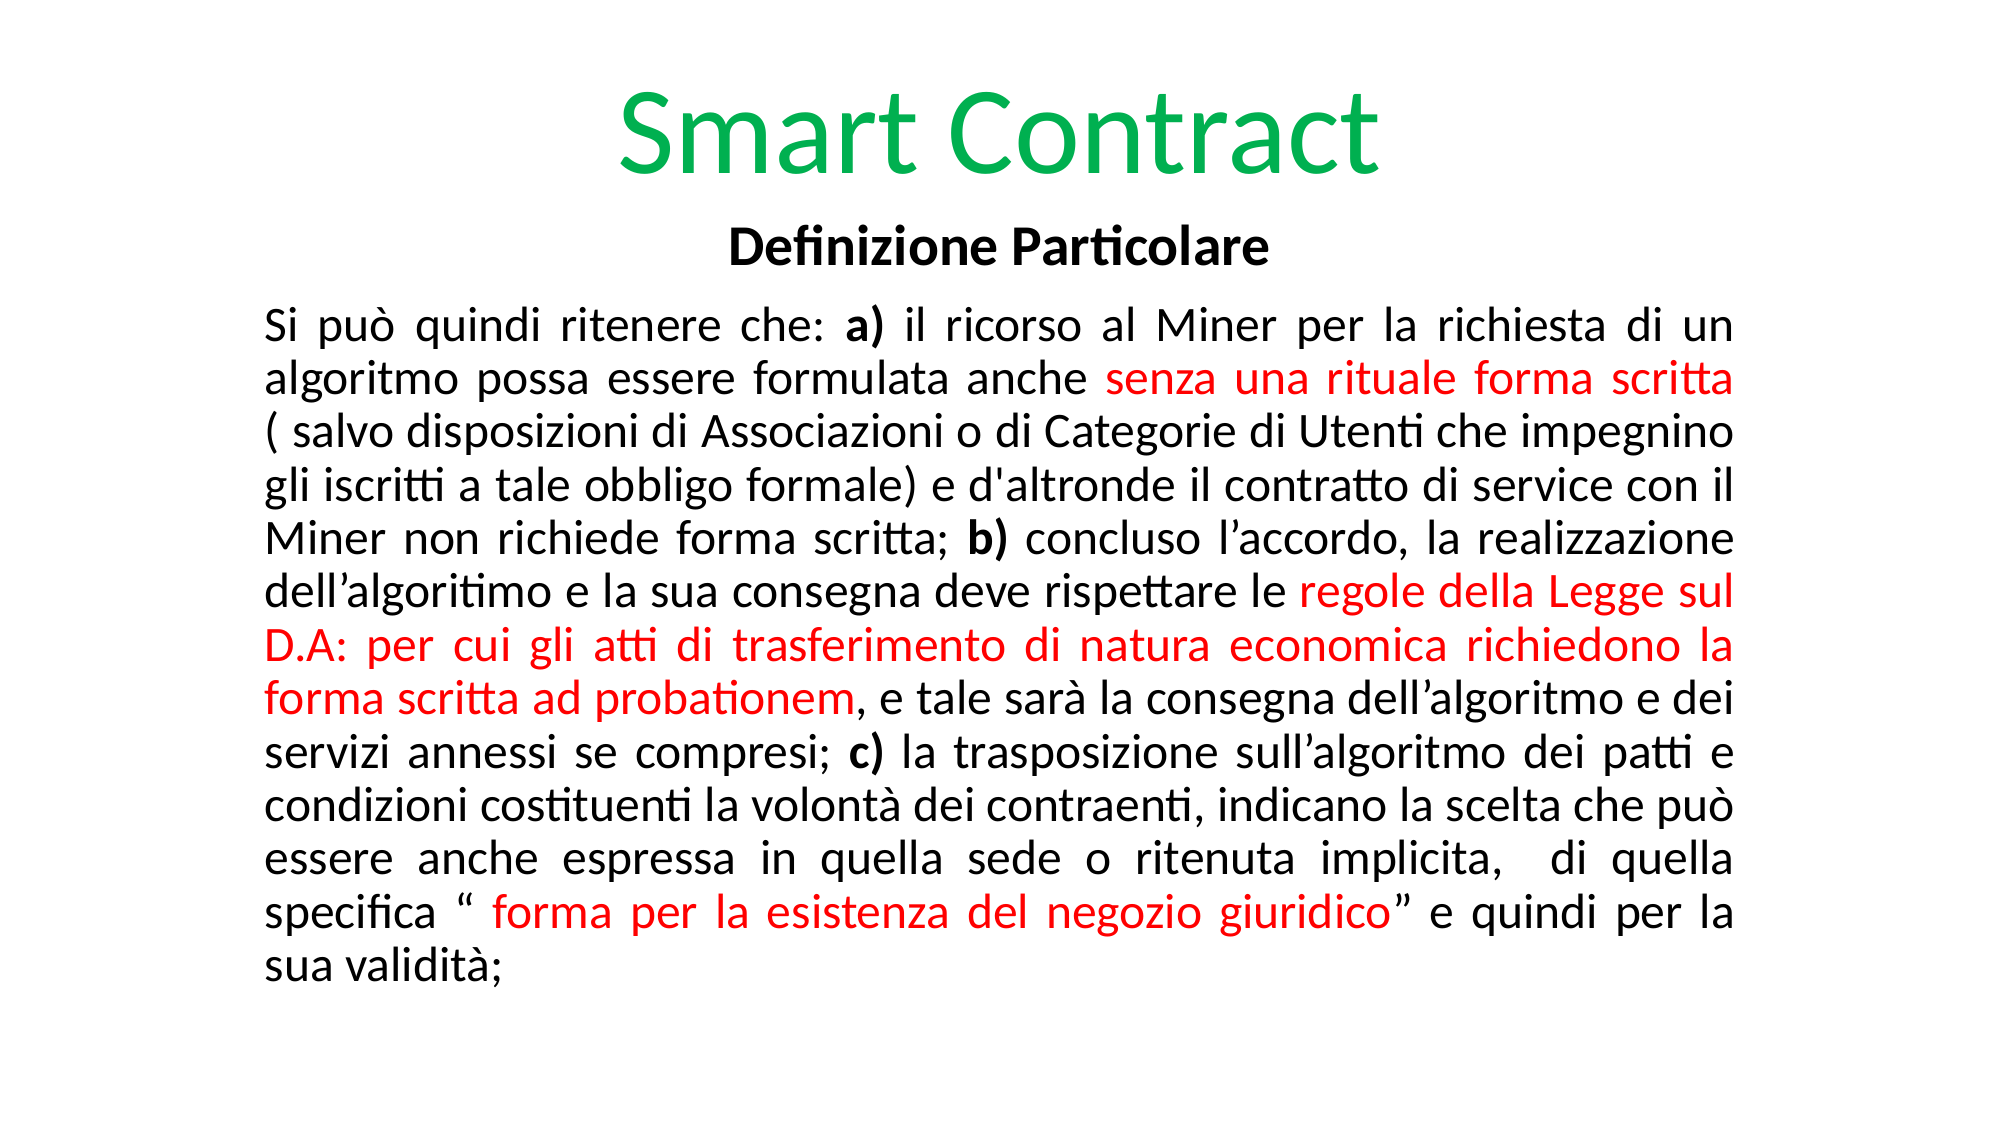

# Smart Contract
Definizione Particolare
Si può quindi ritenere che: a) il ricorso al Miner per la richiesta di un algoritmo possa essere formulata anche senza una rituale forma scritta ( salvo disposizioni di Associazioni o di Categorie di Utenti che impegnino gli iscritti a tale obbligo formale) e d'altronde il contratto di service con il Miner non richiede forma scritta; b) concluso l’accordo, la realizzazione dell’algoritimo e la sua consegna deve rispettare le regole della Legge sul D.A: per cui gli atti di trasferimento di natura economica richiedono la forma scritta ad probationem, e tale sarà la consegna dell’algoritmo e dei servizi annessi se compresi; c) la trasposizione sull’algoritmo dei patti e condizioni costituenti la volontà dei contraenti, indicano la scelta che può essere anche espressa in quella sede o ritenuta implicita,  di quella specifica “ forma per la esistenza del negozio giuridico” e quindi per la sua validità;